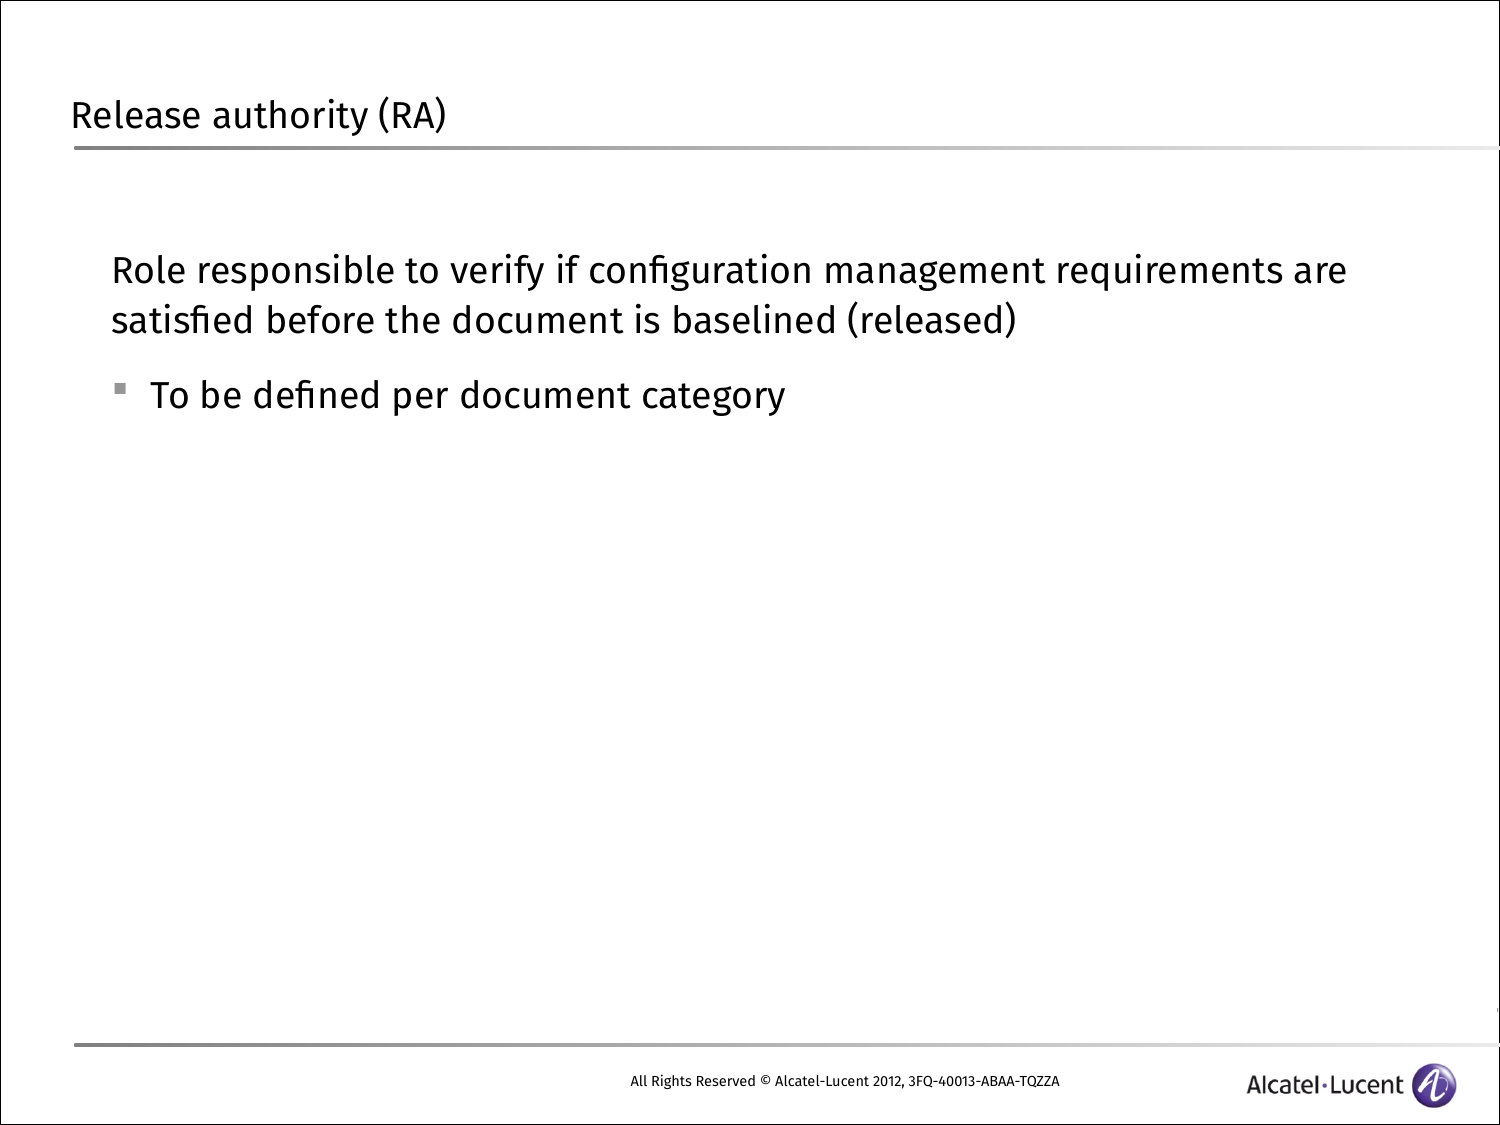

# Release authority (RA)
Role responsible to verify if configuration management requirements are satisfied before the document is baselined (released)
To be defined per document category